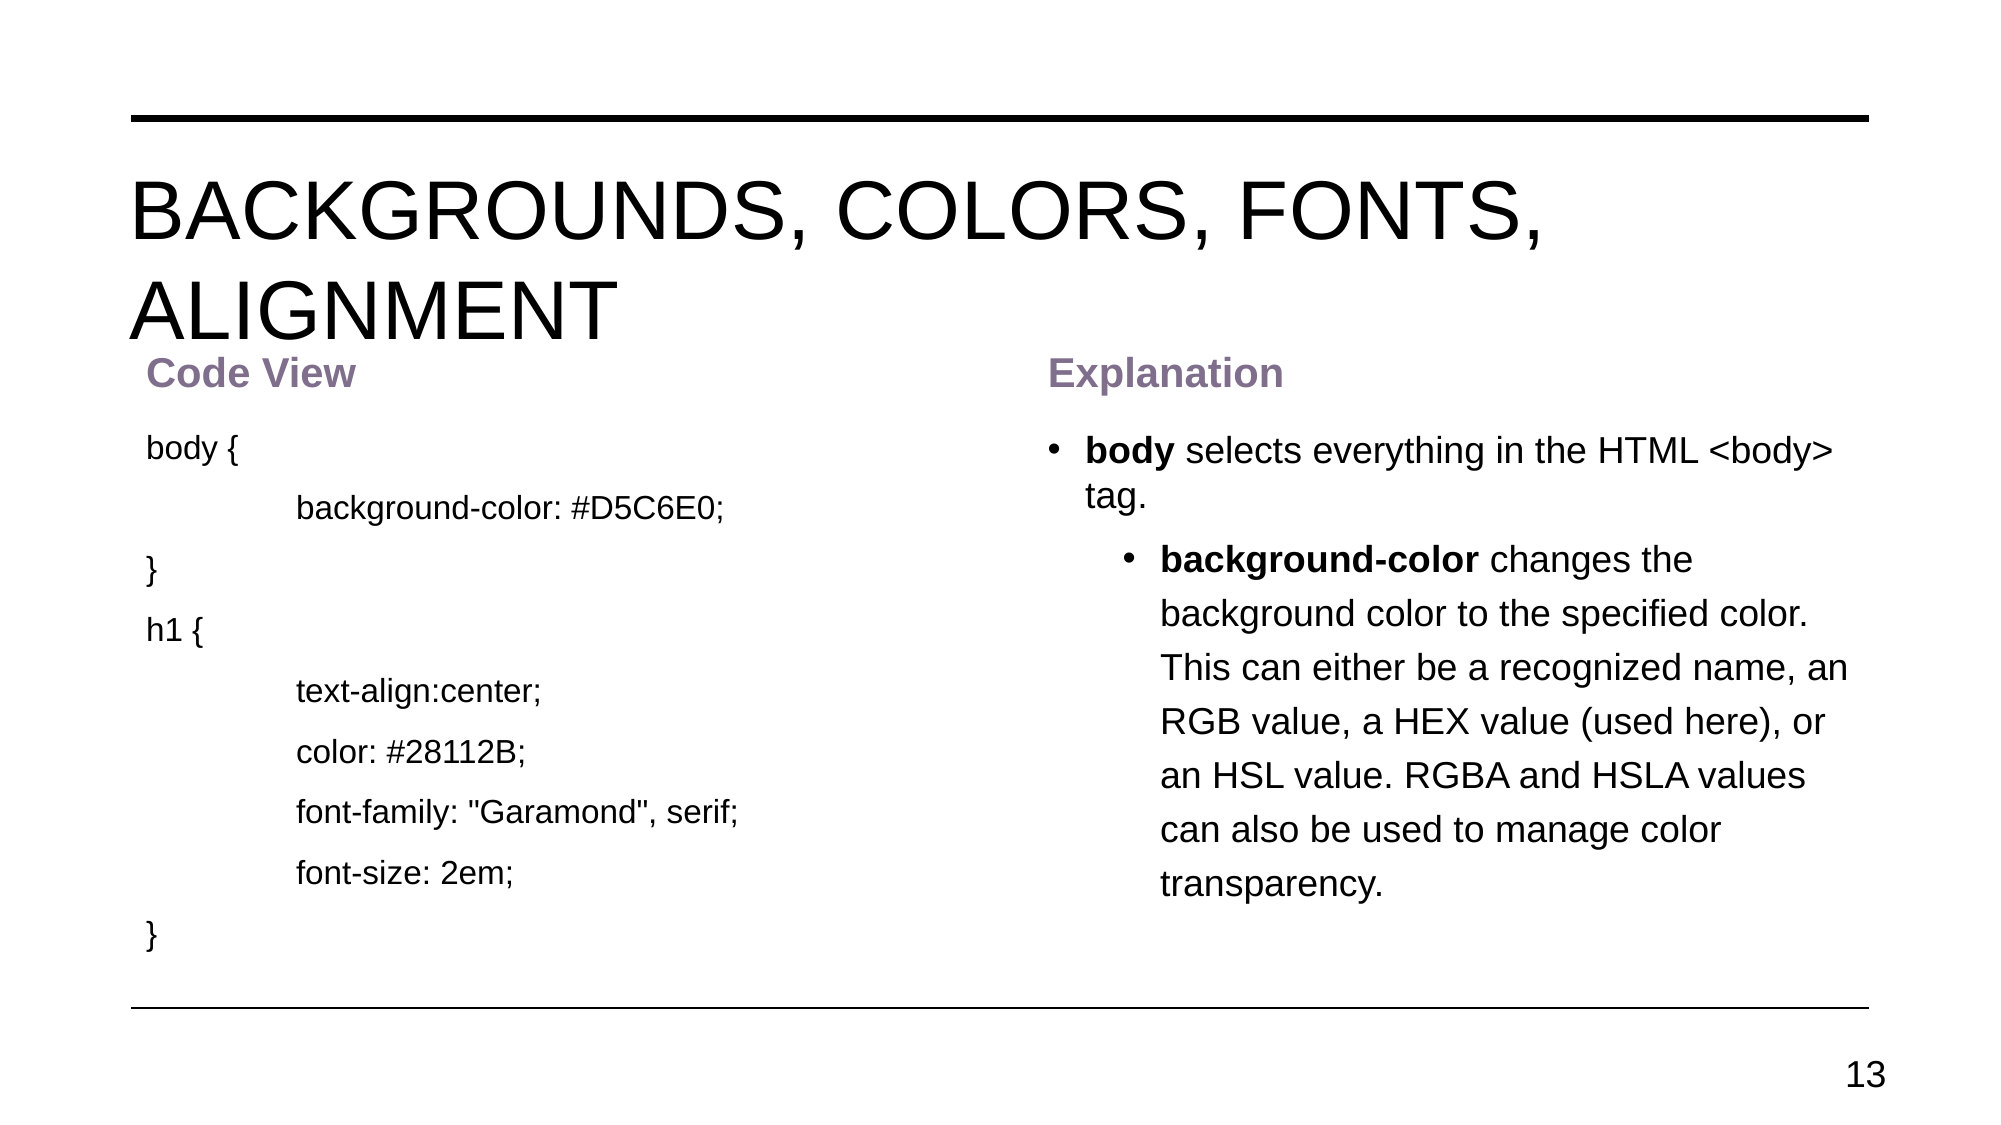

# Backgrounds, Colors, Fonts, Alignment
Code View
Explanation
body {
	background-color: #D5C6E0;
}
h1 {
	text-align:center;
	color: #28112B;
	font-family: "Garamond", serif;
	font-size: 2em;
}
body selects everything in the HTML <body> tag.
background-color changes the background color to the specified color. This can either be a recognized name, an RGB value, a HEX value (used here), or an HSL value. RGBA and HSLA values can also be used to manage color transparency.
13